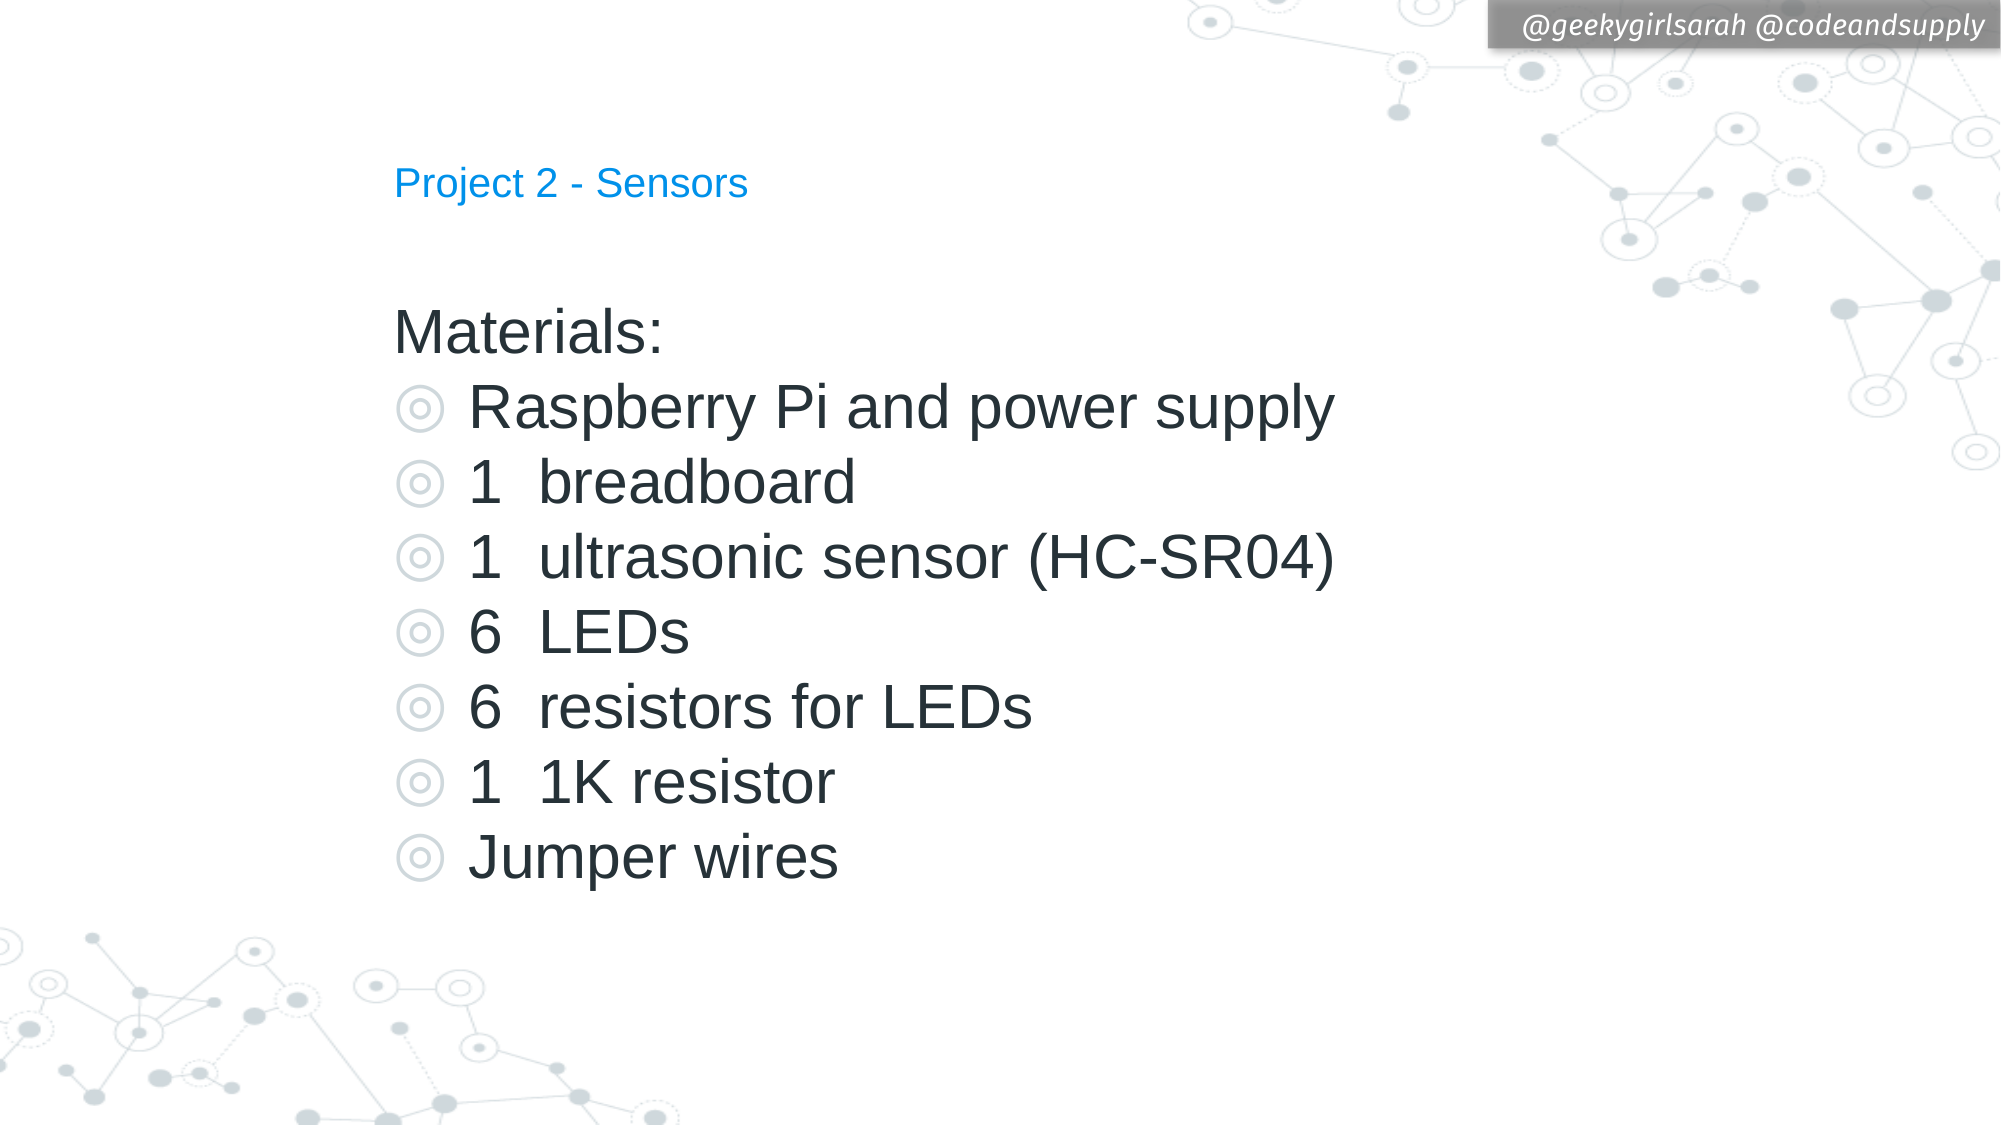

# Project 2 - Sensors
Materials:
Raspberry Pi and power supply
1  breadboard
1  ultrasonic sensor (HC-SR04)
6  LEDs
6  resistors for LEDs
1  1K resistor
Jumper wires